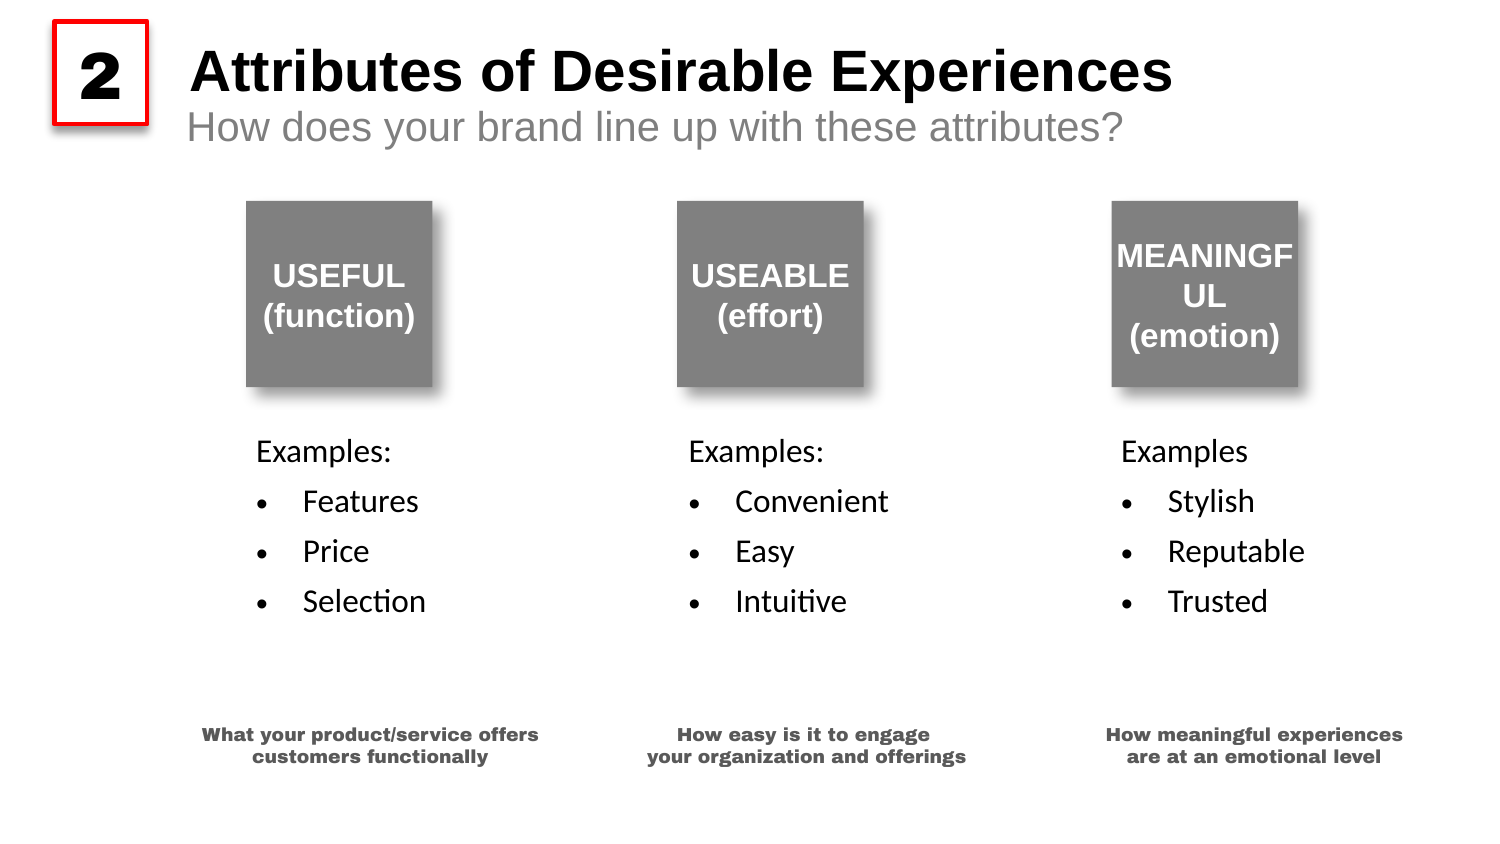

2
# Attributes of Desirable Experiences
How does your brand line up with these attributes?
USEFUL
(function)
USEABLE
(effort)
MEANINGFUL
(emotion)
| Examples: Features Price Selection | Examples: Convenient Easy Intuitive | Examples Stylish Reputable Trusted |
| --- | --- | --- |
What your product/service offers
customers functionally
How easy is it to engage
your organization and offerings
How meaningful experiences
are at an emotional level